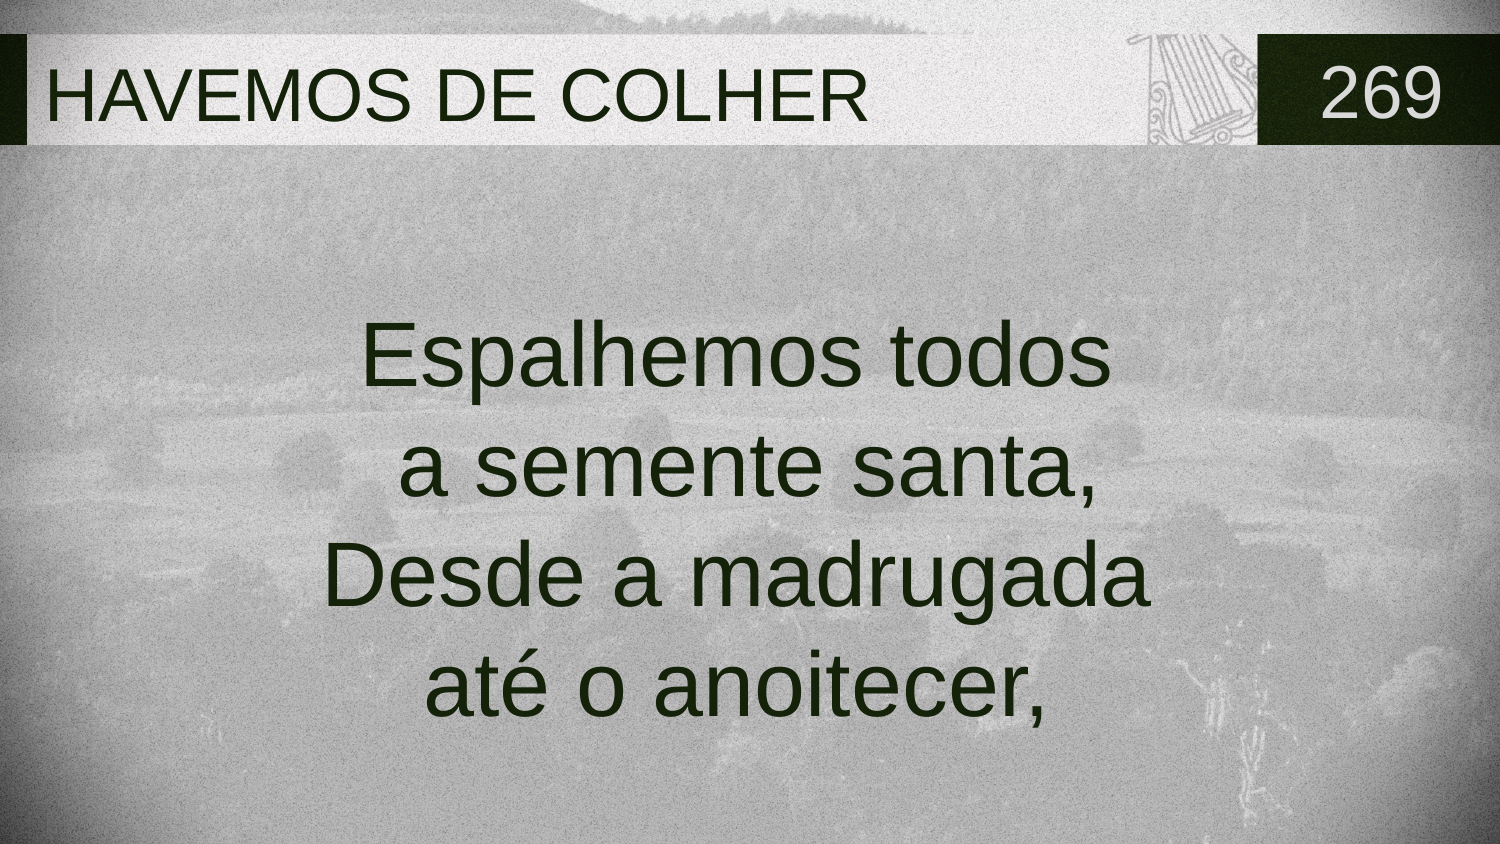

# HAVEMOS DE COLHER
269
Espalhemos todos
a semente santa,
Desde a madrugada
até o anoitecer,